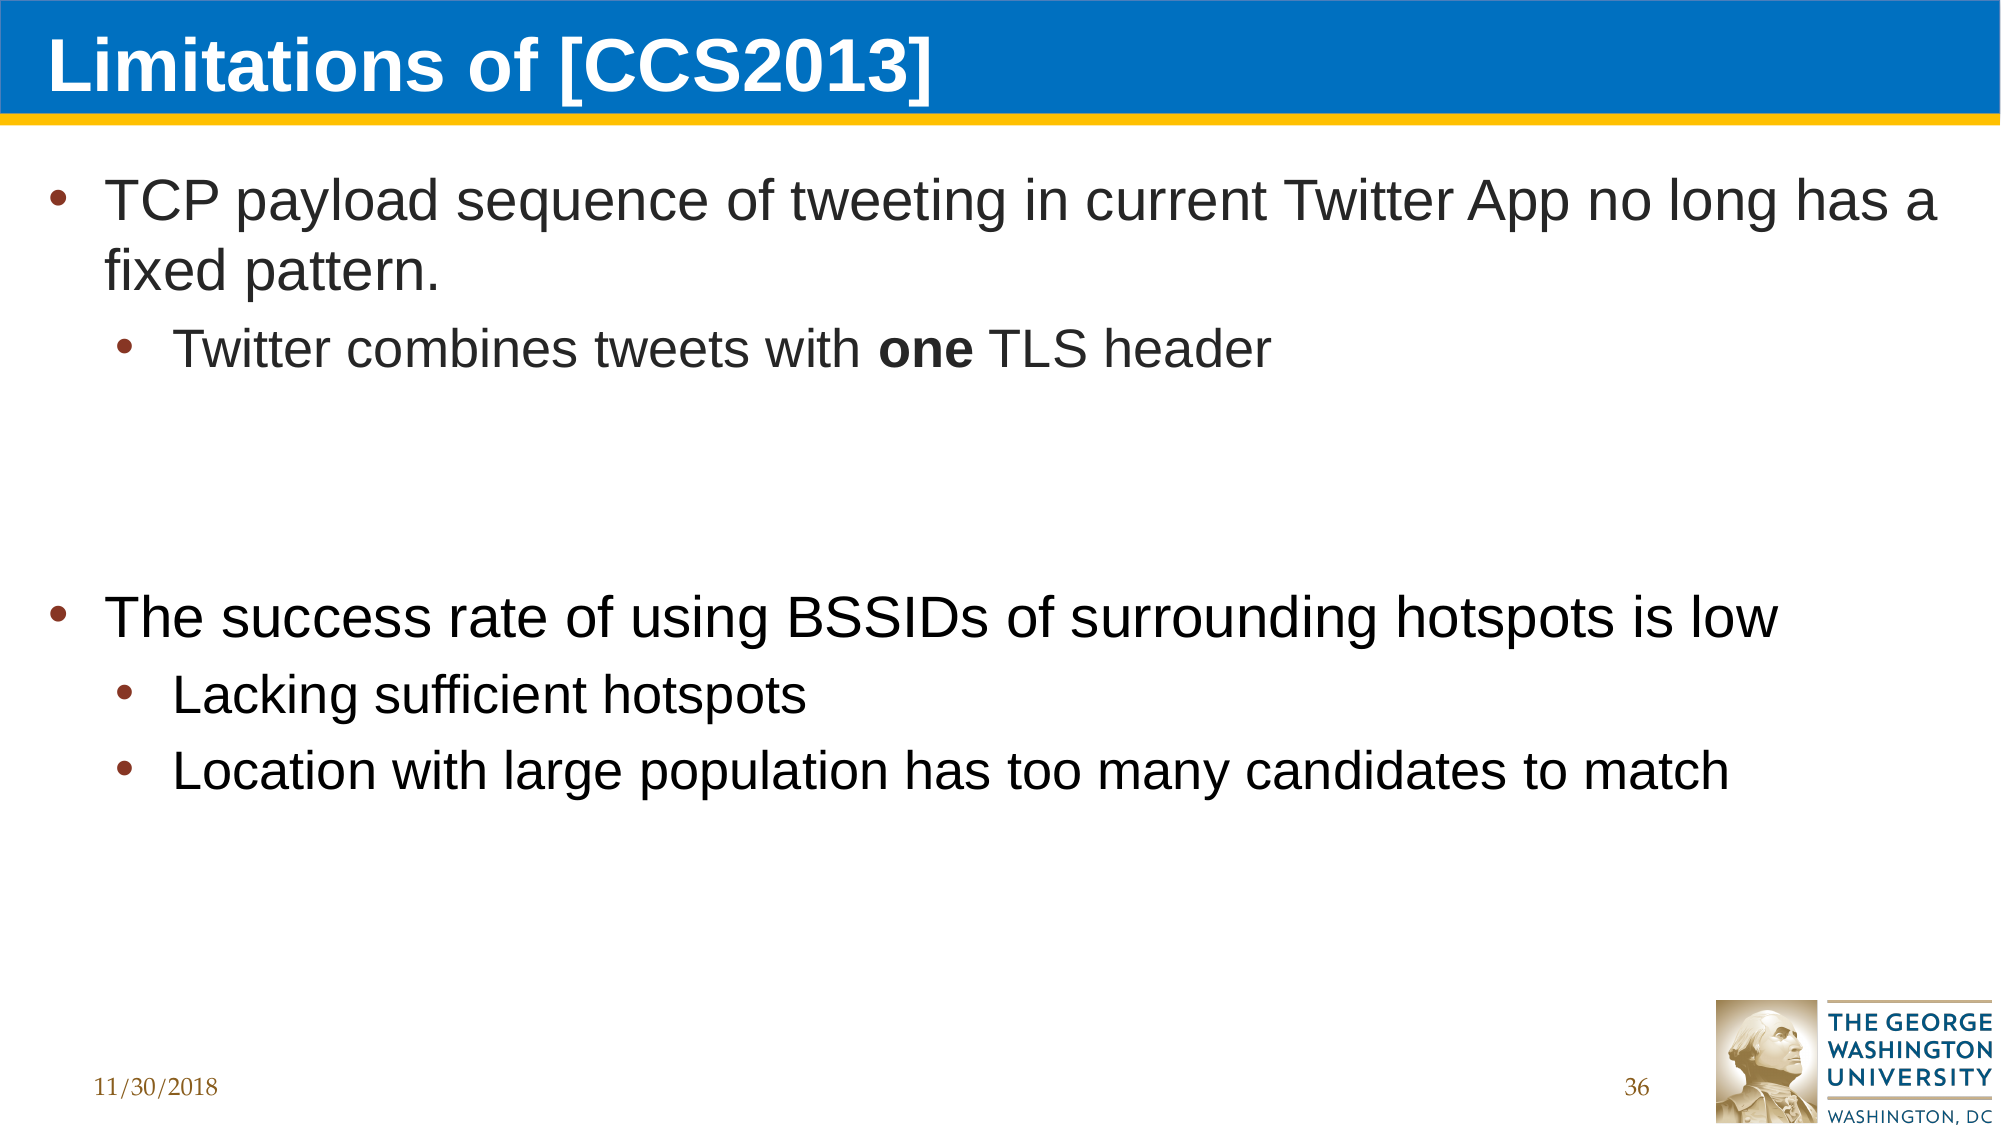

# Limitations of [CCS2013]
TCP payload sequence of tweeting in current Twitter App no long has a fixed pattern.
Twitter combines tweets with one TLS header

The success rate of using BSSIDs of surrounding hotspots is low
Lacking sufficient hotspots
Location with large population has too many candidates to match

11/30/2018
36